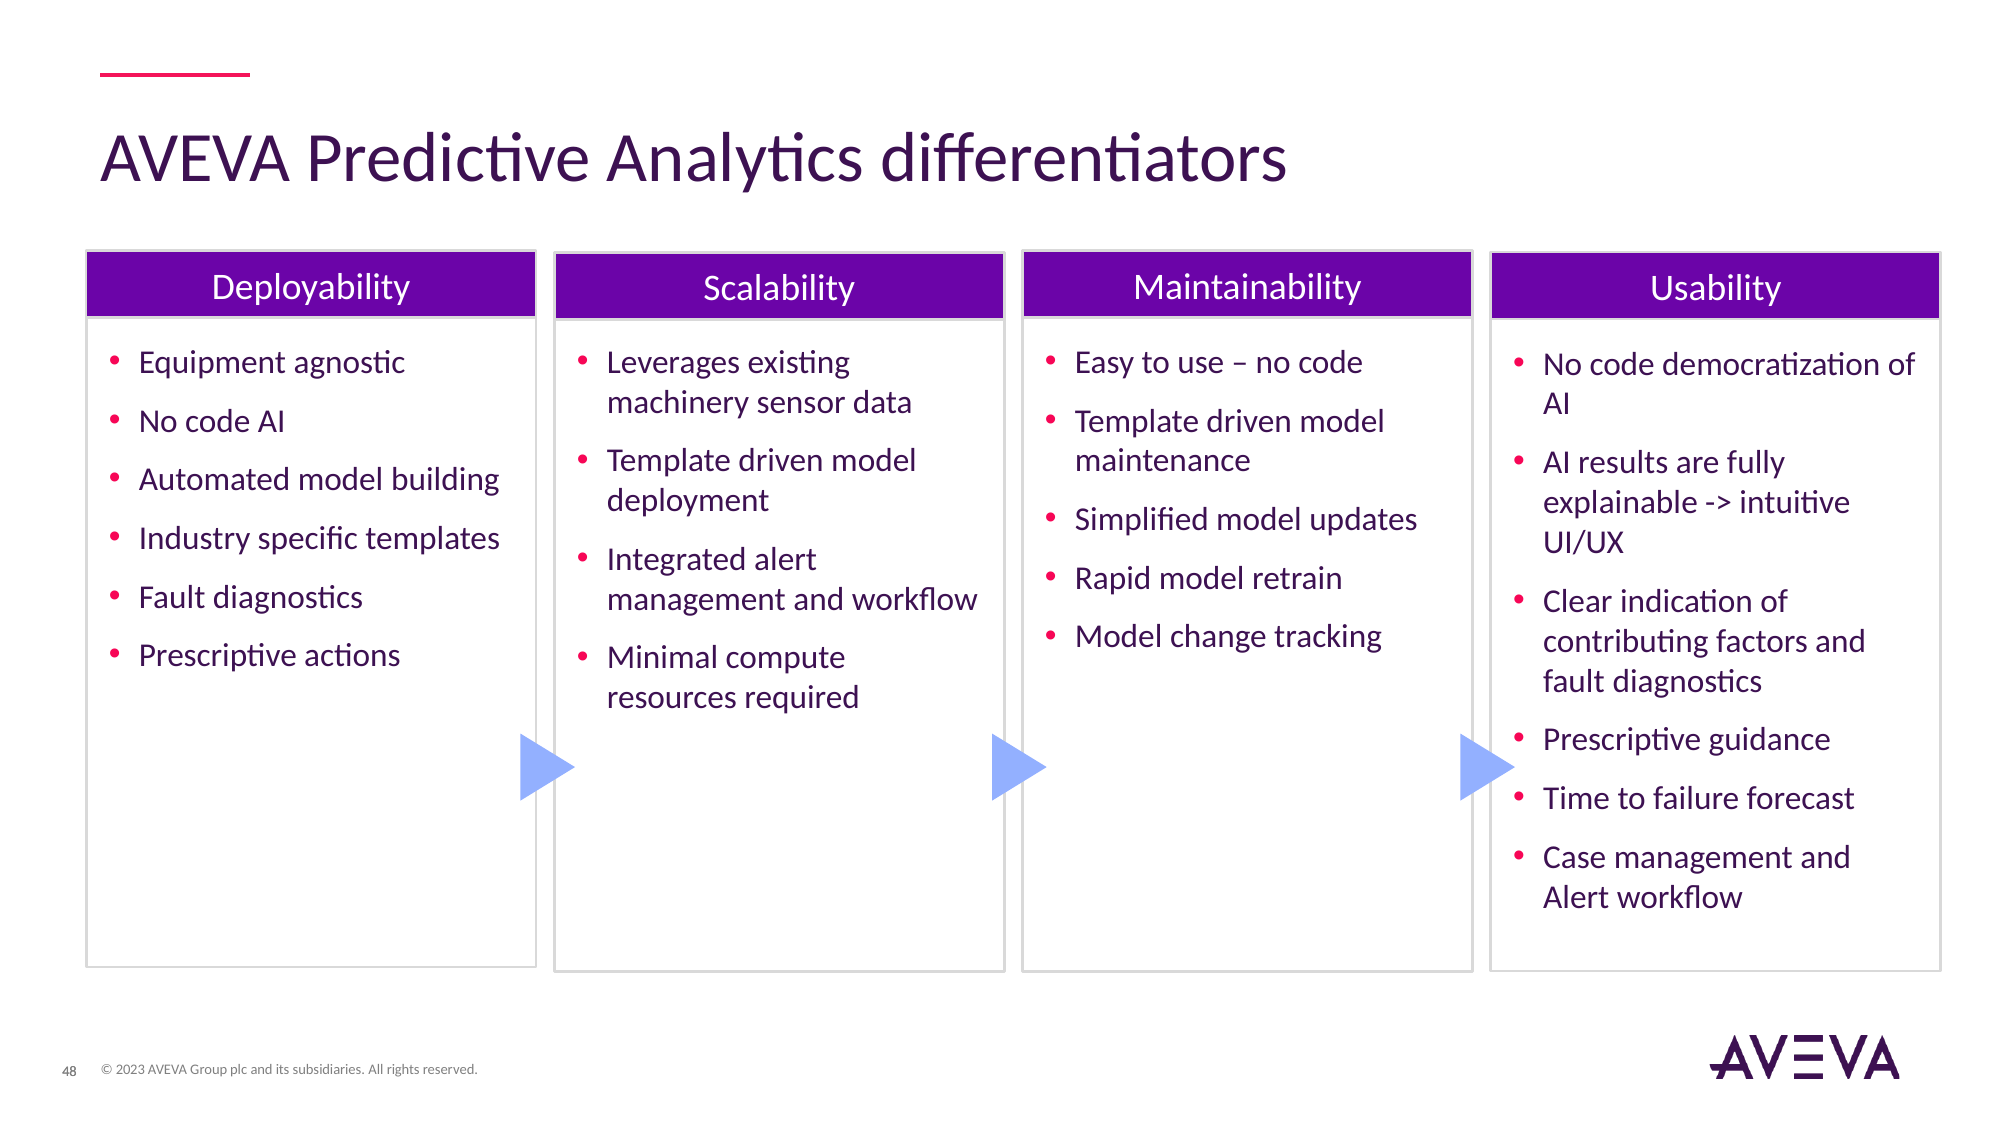

# AVEVA Predictive Analytics differentiators
Maintainability
Easy to use – no code
Template driven model maintenance
Simplified model updates
Rapid model retrain
Model change tracking
Deployability
Usability
No code democratization of AI
AI results are fully explainable -> intuitive UI/UX
Clear indication of contributing factors and fault diagnostics
Prescriptive guidance
Time to failure forecast
Case management and Alert workflow

Scalability
Leverages existing machinery sensor data
Template driven model deployment
Integrated alert management and workflow
Minimal compute resources required
Equipment agnostic
No code AI
Automated model building
Industry specific templates
Fault diagnostics
Prescriptive actions

48
48
© 2023 AVEVA Group plc and its subsidiaries. All rights reserved.